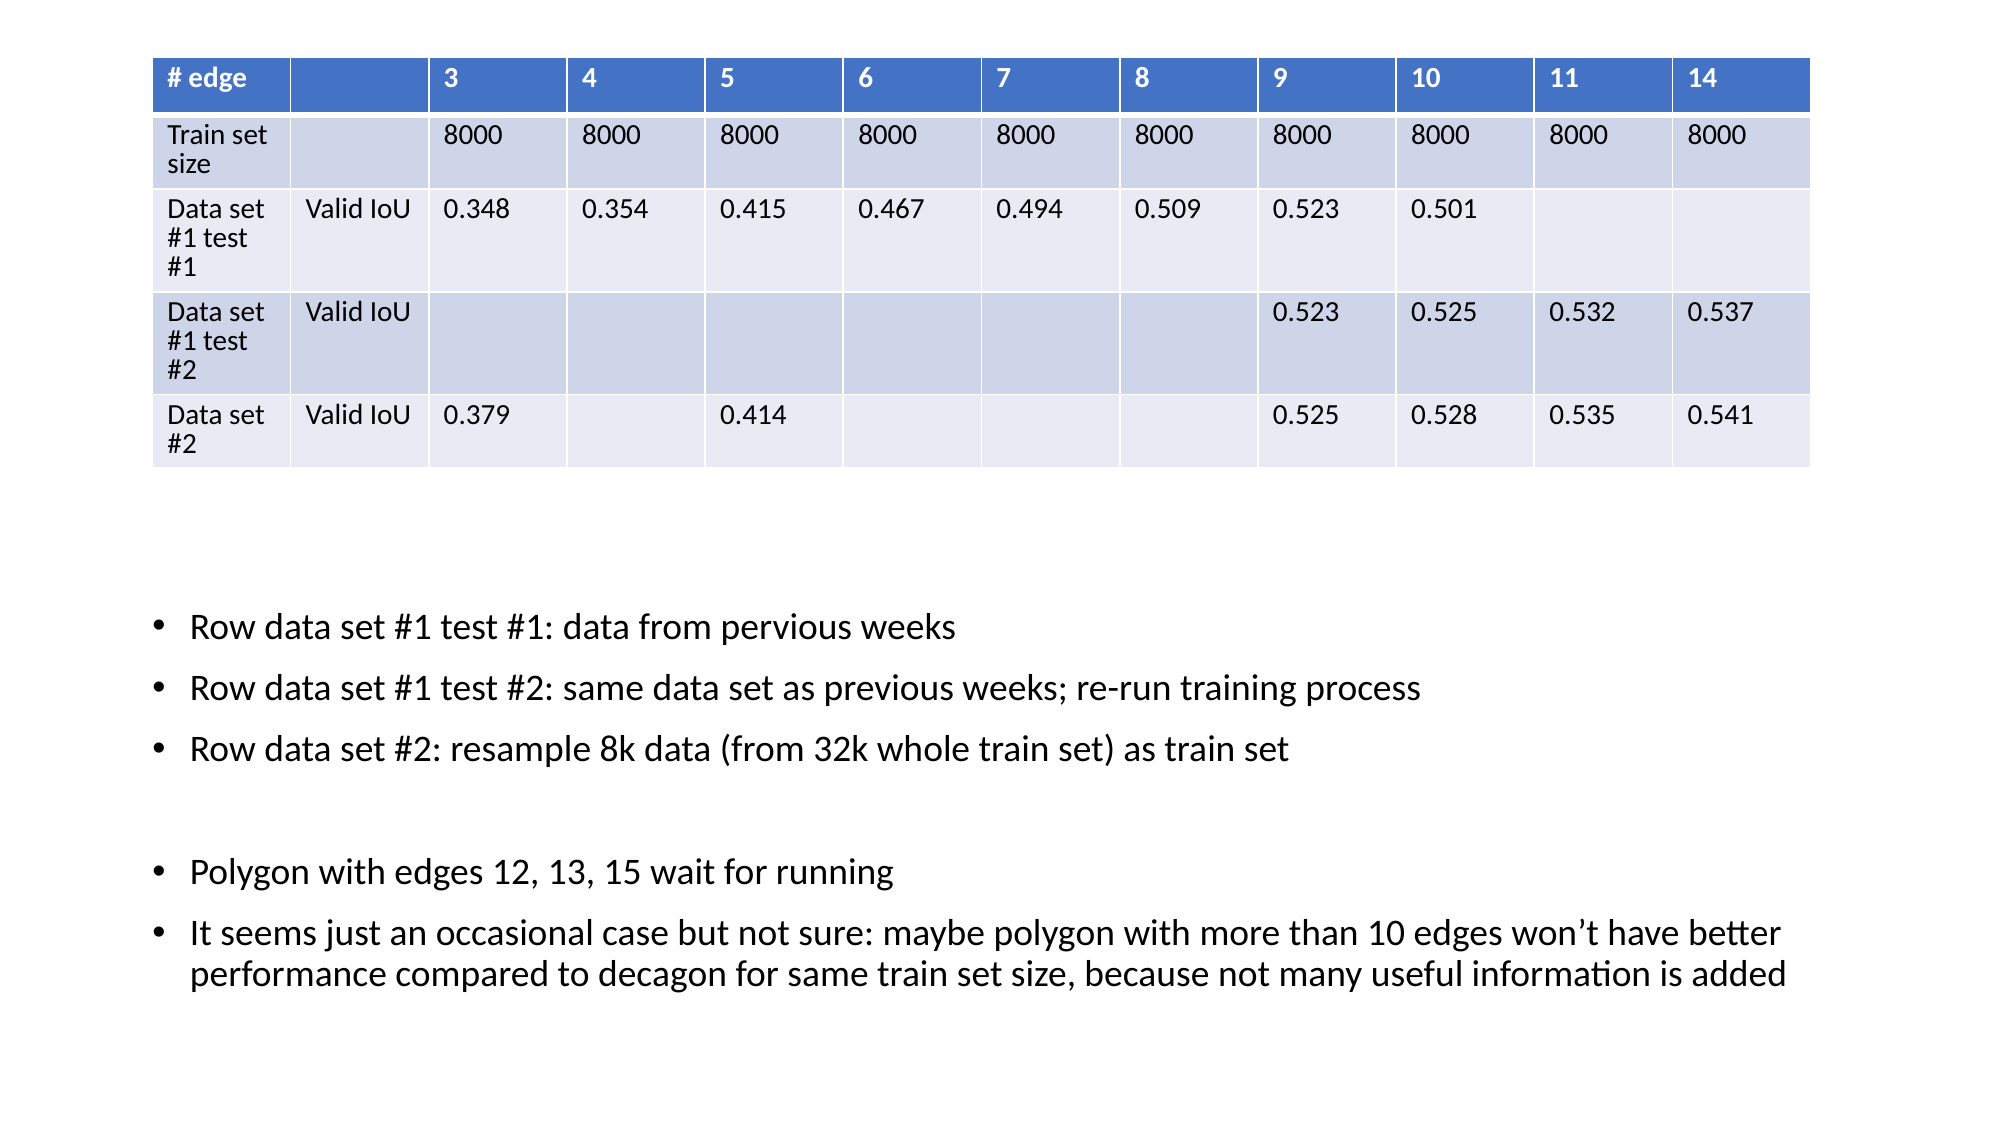

| # edge |  | 3 | 4 | 5 | 6 | 7 | 8 | 9 | 10 | 11 | 14 |
| --- | --- | --- | --- | --- | --- | --- | --- | --- | --- | --- | --- |
| Train set size |  | 8000 | 8000 | 8000 | 8000 | 8000 | 8000 | 8000 | 8000 | 8000 | 8000 |
| Data set #1 test #1 | Valid IoU | 0.348 | 0.354 | 0.415 | 0.467 | 0.494 | 0.509 | 0.523 | 0.501 |  |  |
| Data set #1 test #2 | Valid IoU |  |  |  |  |  |  | 0.523 | 0.525 | 0.532 | 0.537 |
| Data set #2 | Valid IoU | 0.379 |  | 0.414 |  |  |  | 0.525 | 0.528 | 0.535 | 0.541 |

Row data set #1 test #1: data from pervious weeks
Row data set #1 test #2: same data set as previous weeks; re-run training process
Row data set #2: resample 8k data (from 32k whole train set) as train set

Polygon with edges 12, 13, 15 wait for running
It seems just an occasional case but not sure: maybe polygon with more than 10 edges won’t have better performance compared to decagon for same train set size, because not many useful information is added